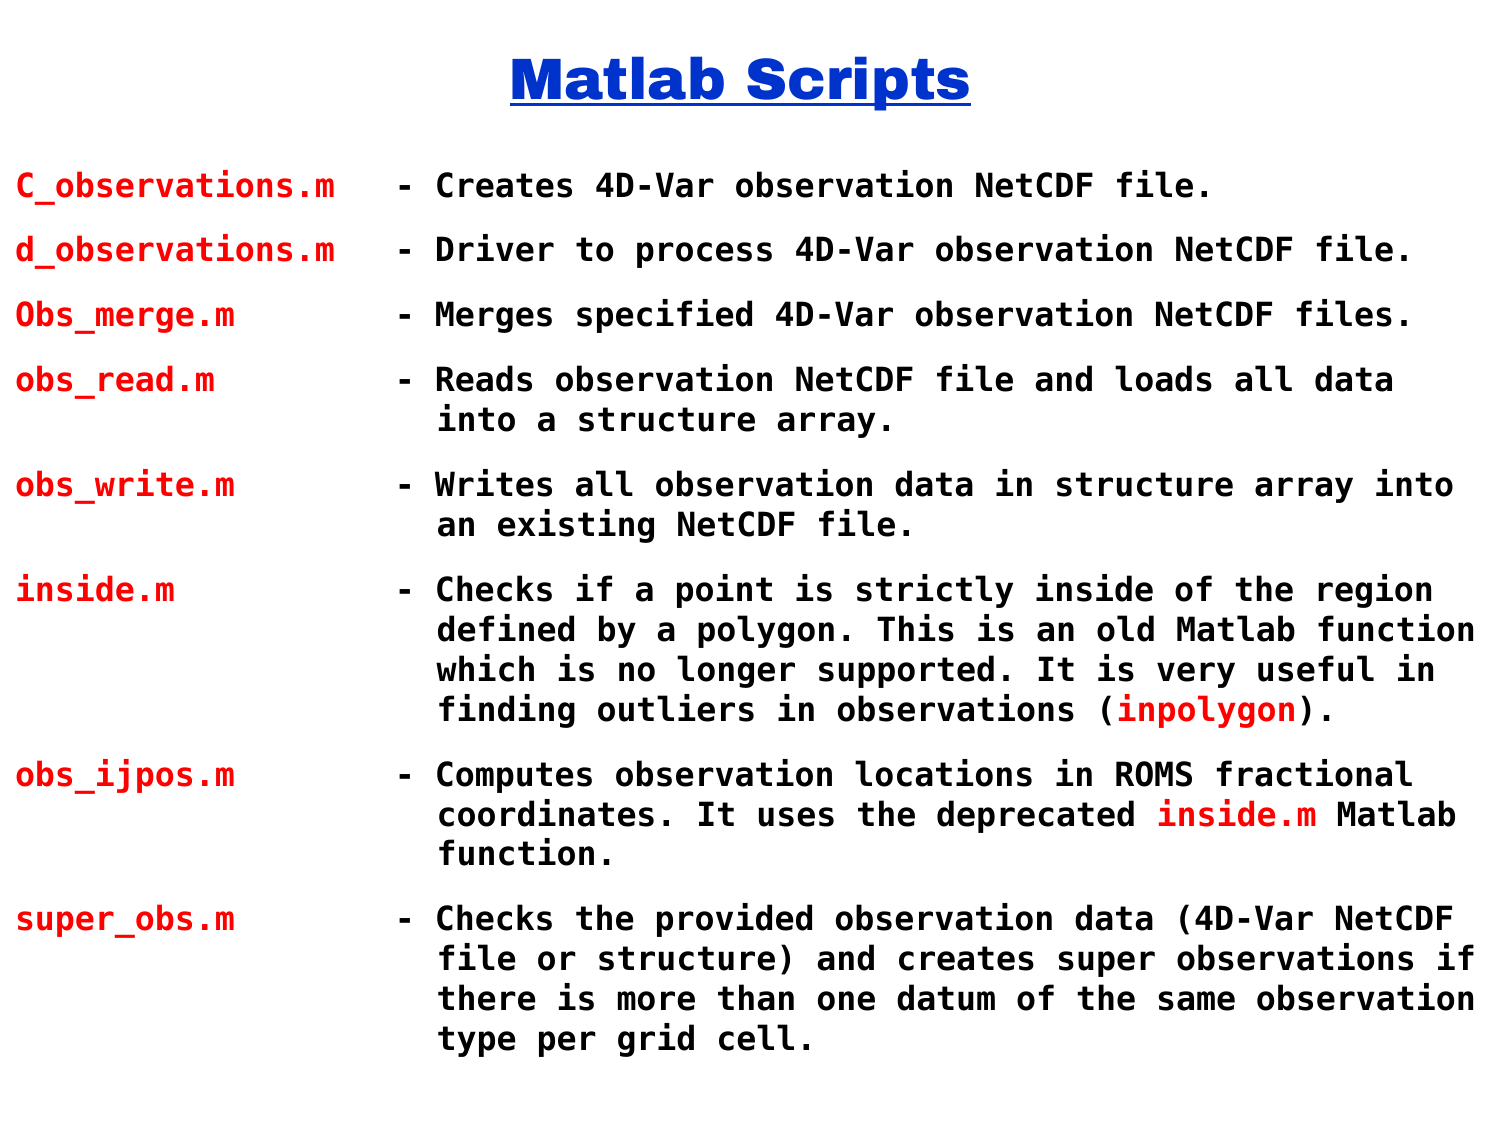

Matlab Scripts
C_observations.m   - Creates 4D-Var observation NetCDF file.
d_observations.m   - Driver to process 4D-Var observation NetCDF file.
Obs_merge.m        - Merges specified 4D-Var observation NetCDF files.
obs_read.m         - Reads observation NetCDF file and loads all data into a structure array.
obs_write.m        - Writes all observation data in structure array into an existing NetCDF file.
inside.m           - Checks if a point is strictly inside of the region defined by a polygon. This is an old Matlab function which is no longer supported. It is very useful in finding outliers in observations (inpolygon).
obs_ijpos.m        - Computes observation locations in ROMS fractional coordinates. It uses the deprecated inside.m Matlab function.
super_obs.m        - Checks the provided observation data (4D-Var NetCDF file or structure) and creates super observations if there is more than one datum of the same observation type per grid cell.